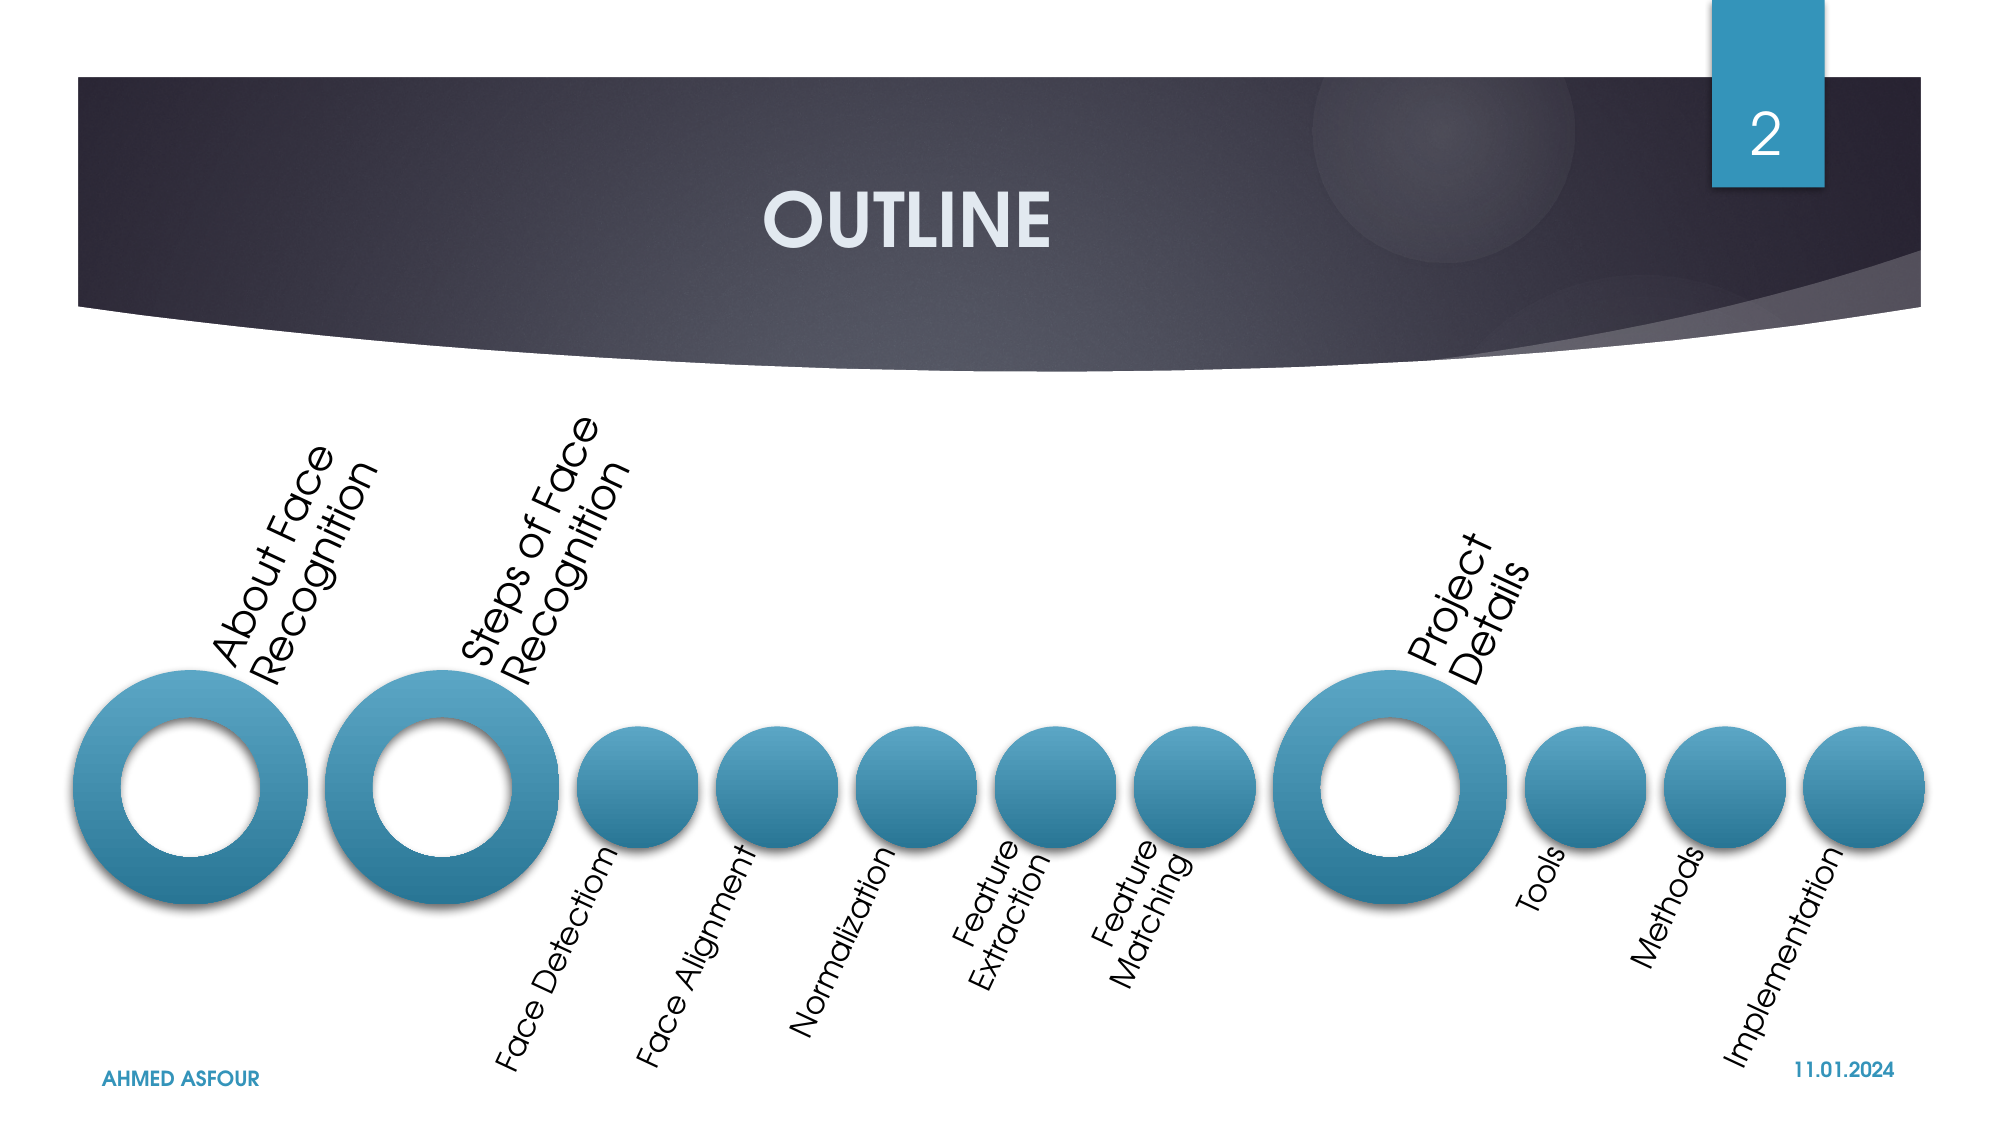

2
# OUTLINE
About Face Recognition
Steps of Face Recognition
Face Detectiom
Face Alignment
Normalization
Feature Extraction
Feature Matching
Project Details
Tools
Methods
Implementation

AHMED ASFOUR
11.01.2024